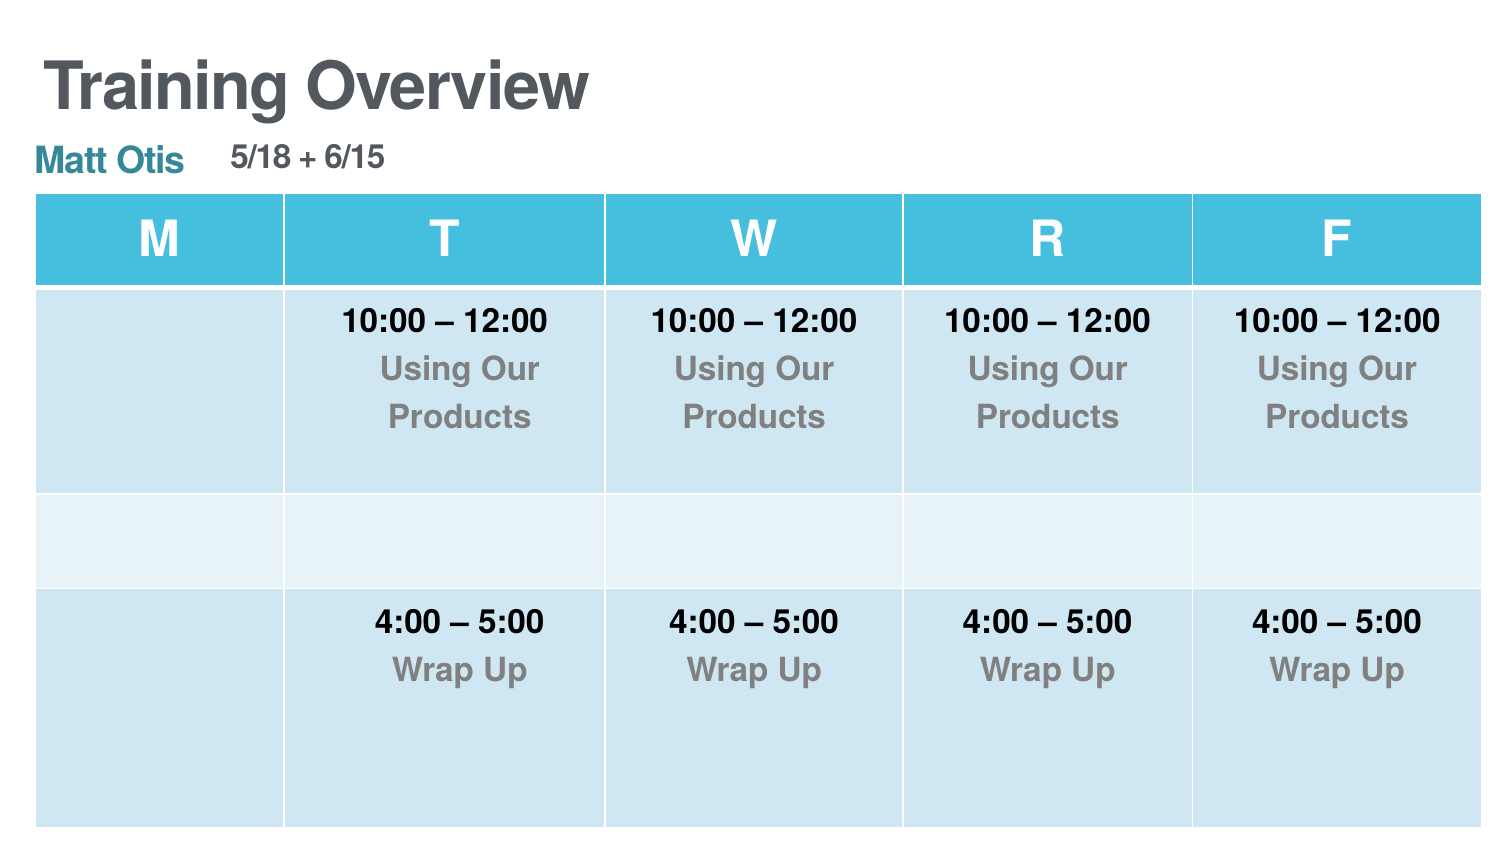

# Training Overview
5/18 + 6/15
Matt Otis
| M | T | W | R | F |
| --- | --- | --- | --- | --- |
|  | 10:00 – 12:00 Using Our Products | 10:00 – 12:00 Using Our Products | 10:00 – 12:00 Using Our Products | 10:00 – 12:00 Using Our Products |
|  |  |  |  |  |
|  | 4:00 – 5:00 Wrap Up | 4:00 – 5:00 Wrap Up | 4:00 – 5:00 Wrap Up | 4:00 – 5:00 Wrap Up |